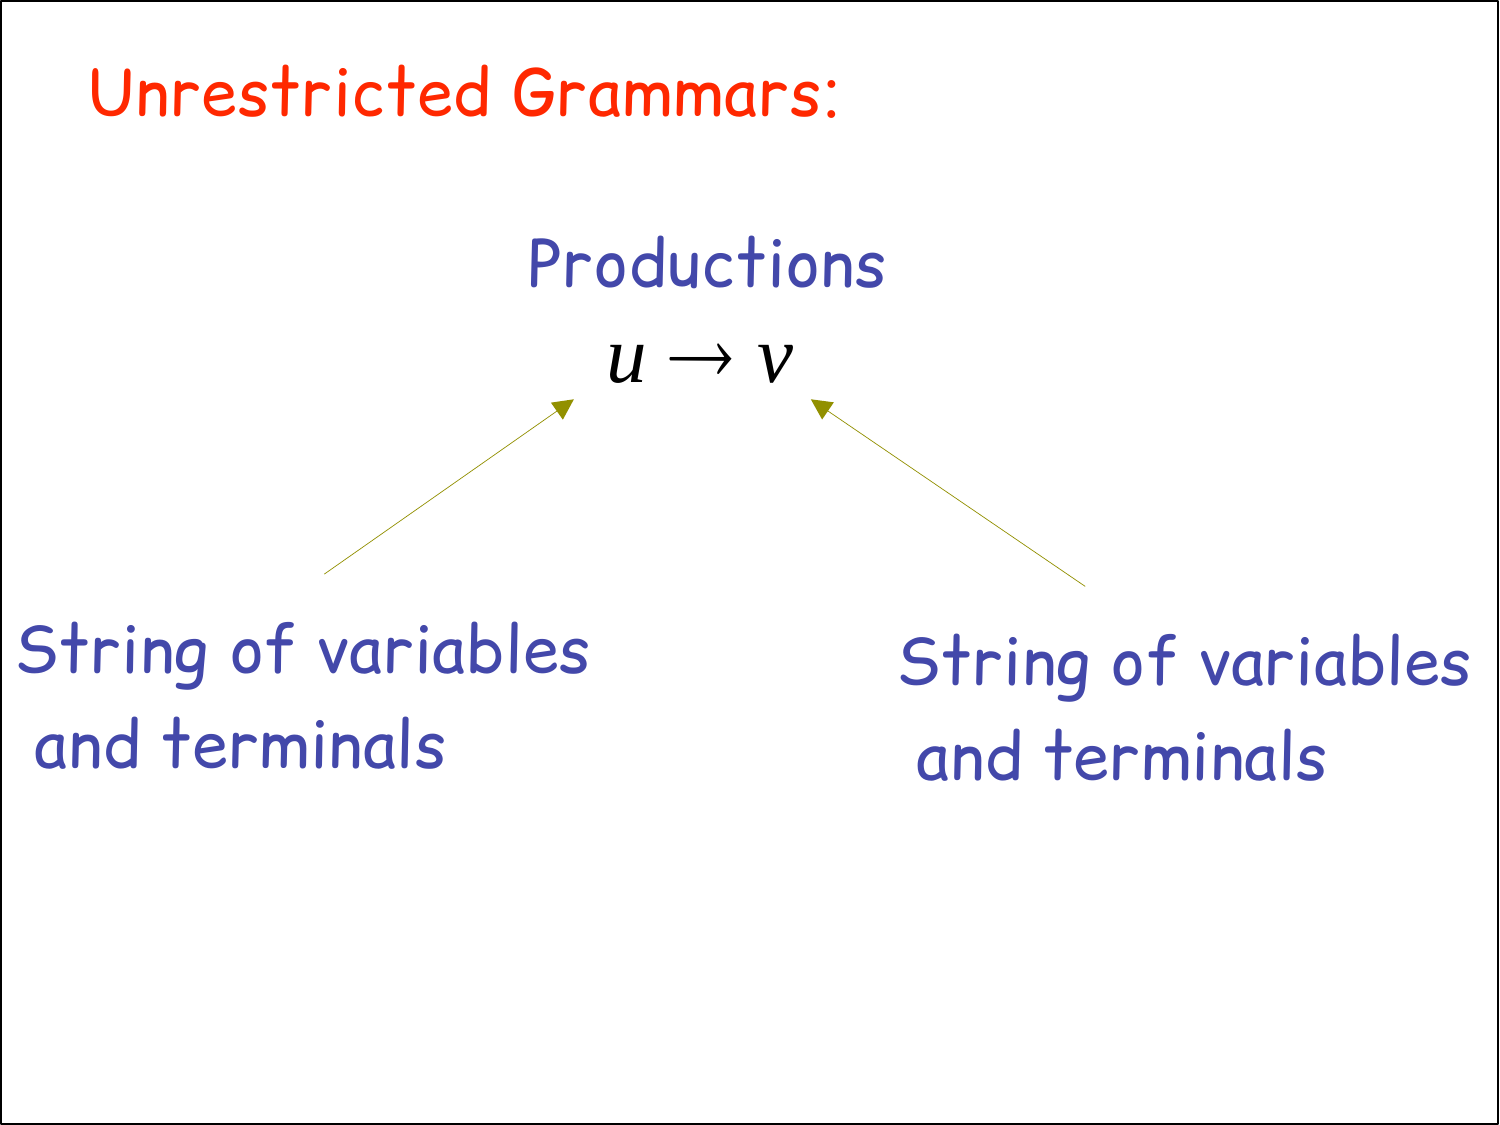

# Unrestricted Grammars:
Productions
u → v

String of variables  and terminals
String of variables  and terminals